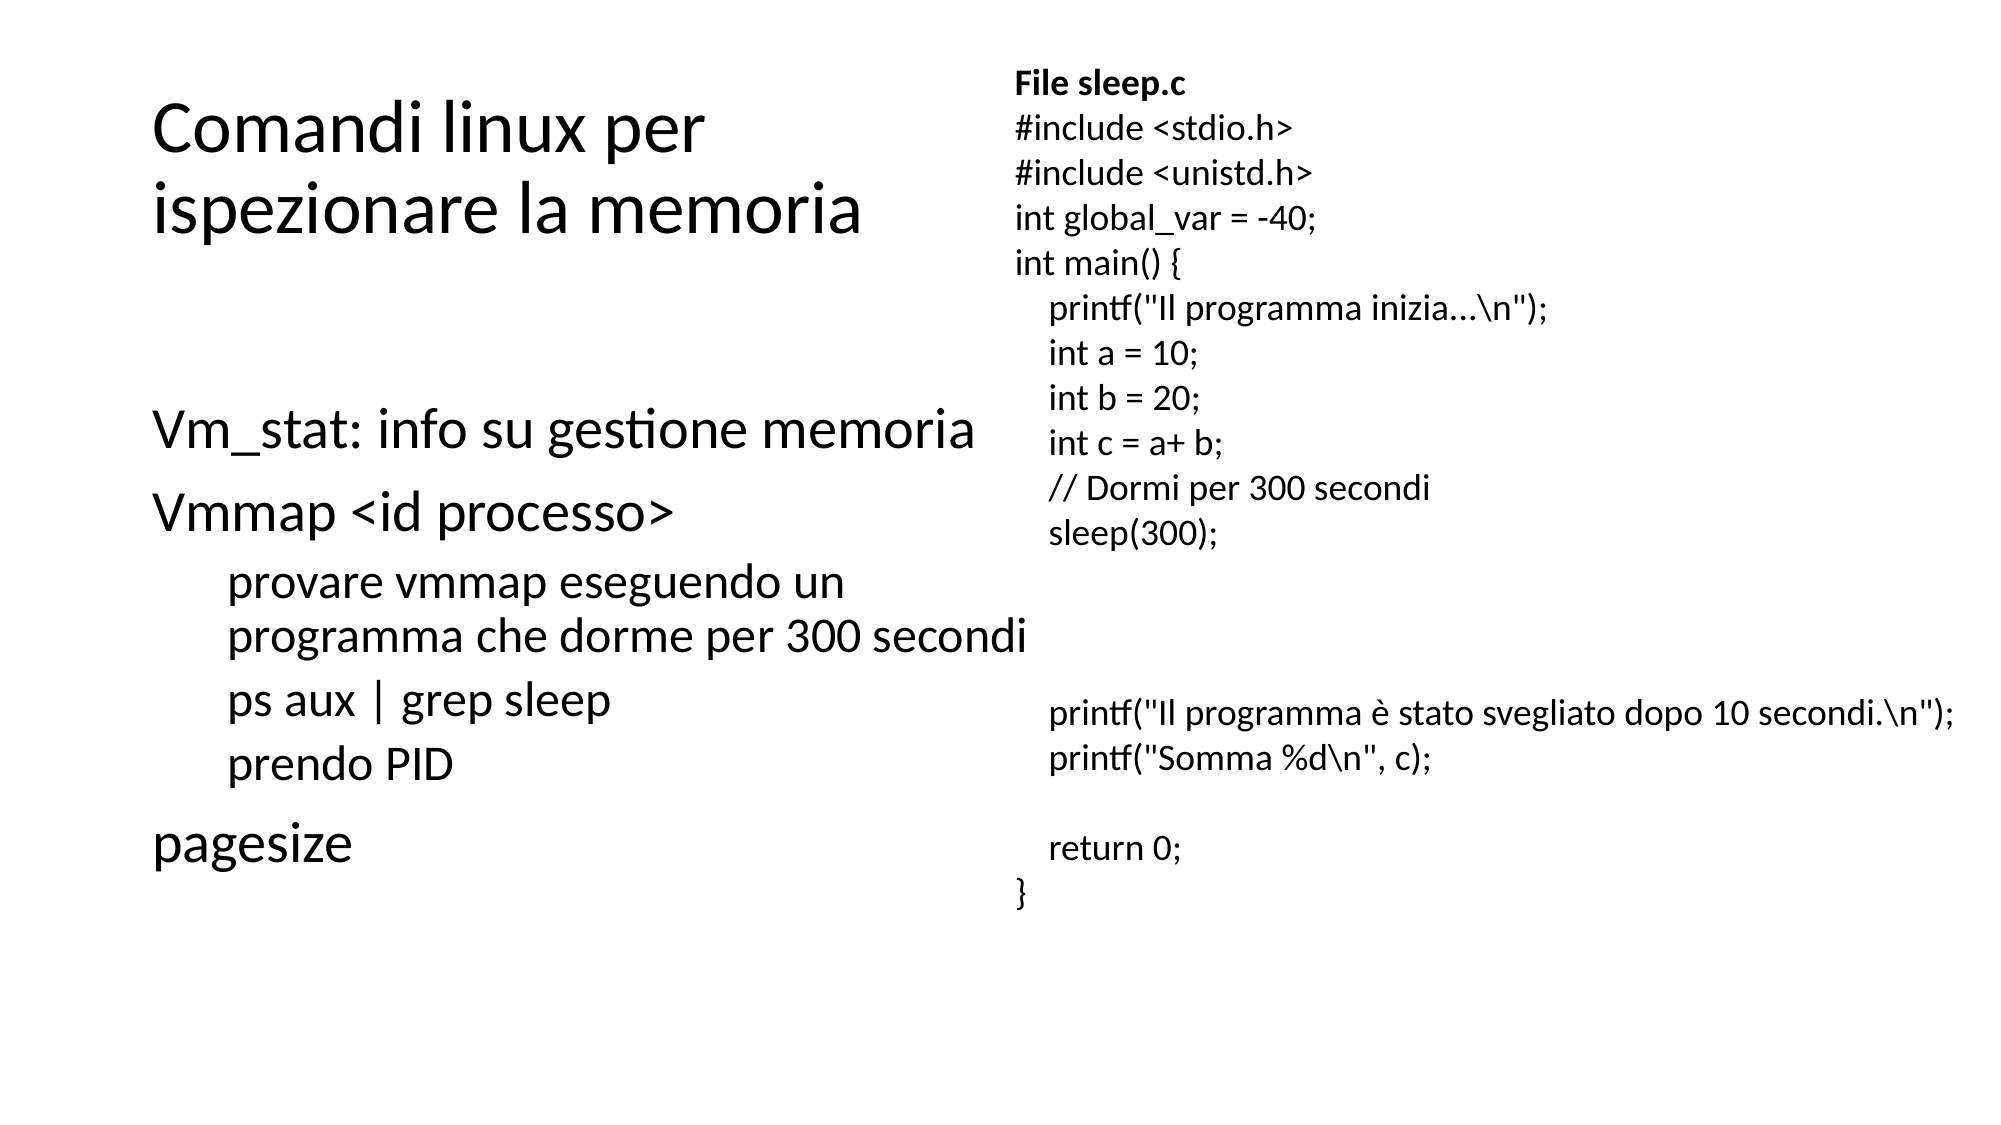

File sleep.c
#include <stdio.h>
#include <unistd.h>
int global_var = -40;
int main() {
    printf("Il programma inizia...\n");
    int a = 10;
    int b = 20;
    int c = a+ b;
    // Dormi per 300 secondi
    sleep(300);
    printf("Il programma è stato svegliato dopo 10 secondi.\n");
    printf("Somma %d\n", c);
    return 0;
}
# Comandi linux per ispezionare la memoria

Vm_stat: info su gestione memoria
Vmmap <id processo>
provare vmmap eseguendo un programma che dorme per 300 secondi
ps aux | grep sleep
prendo PID
pagesize